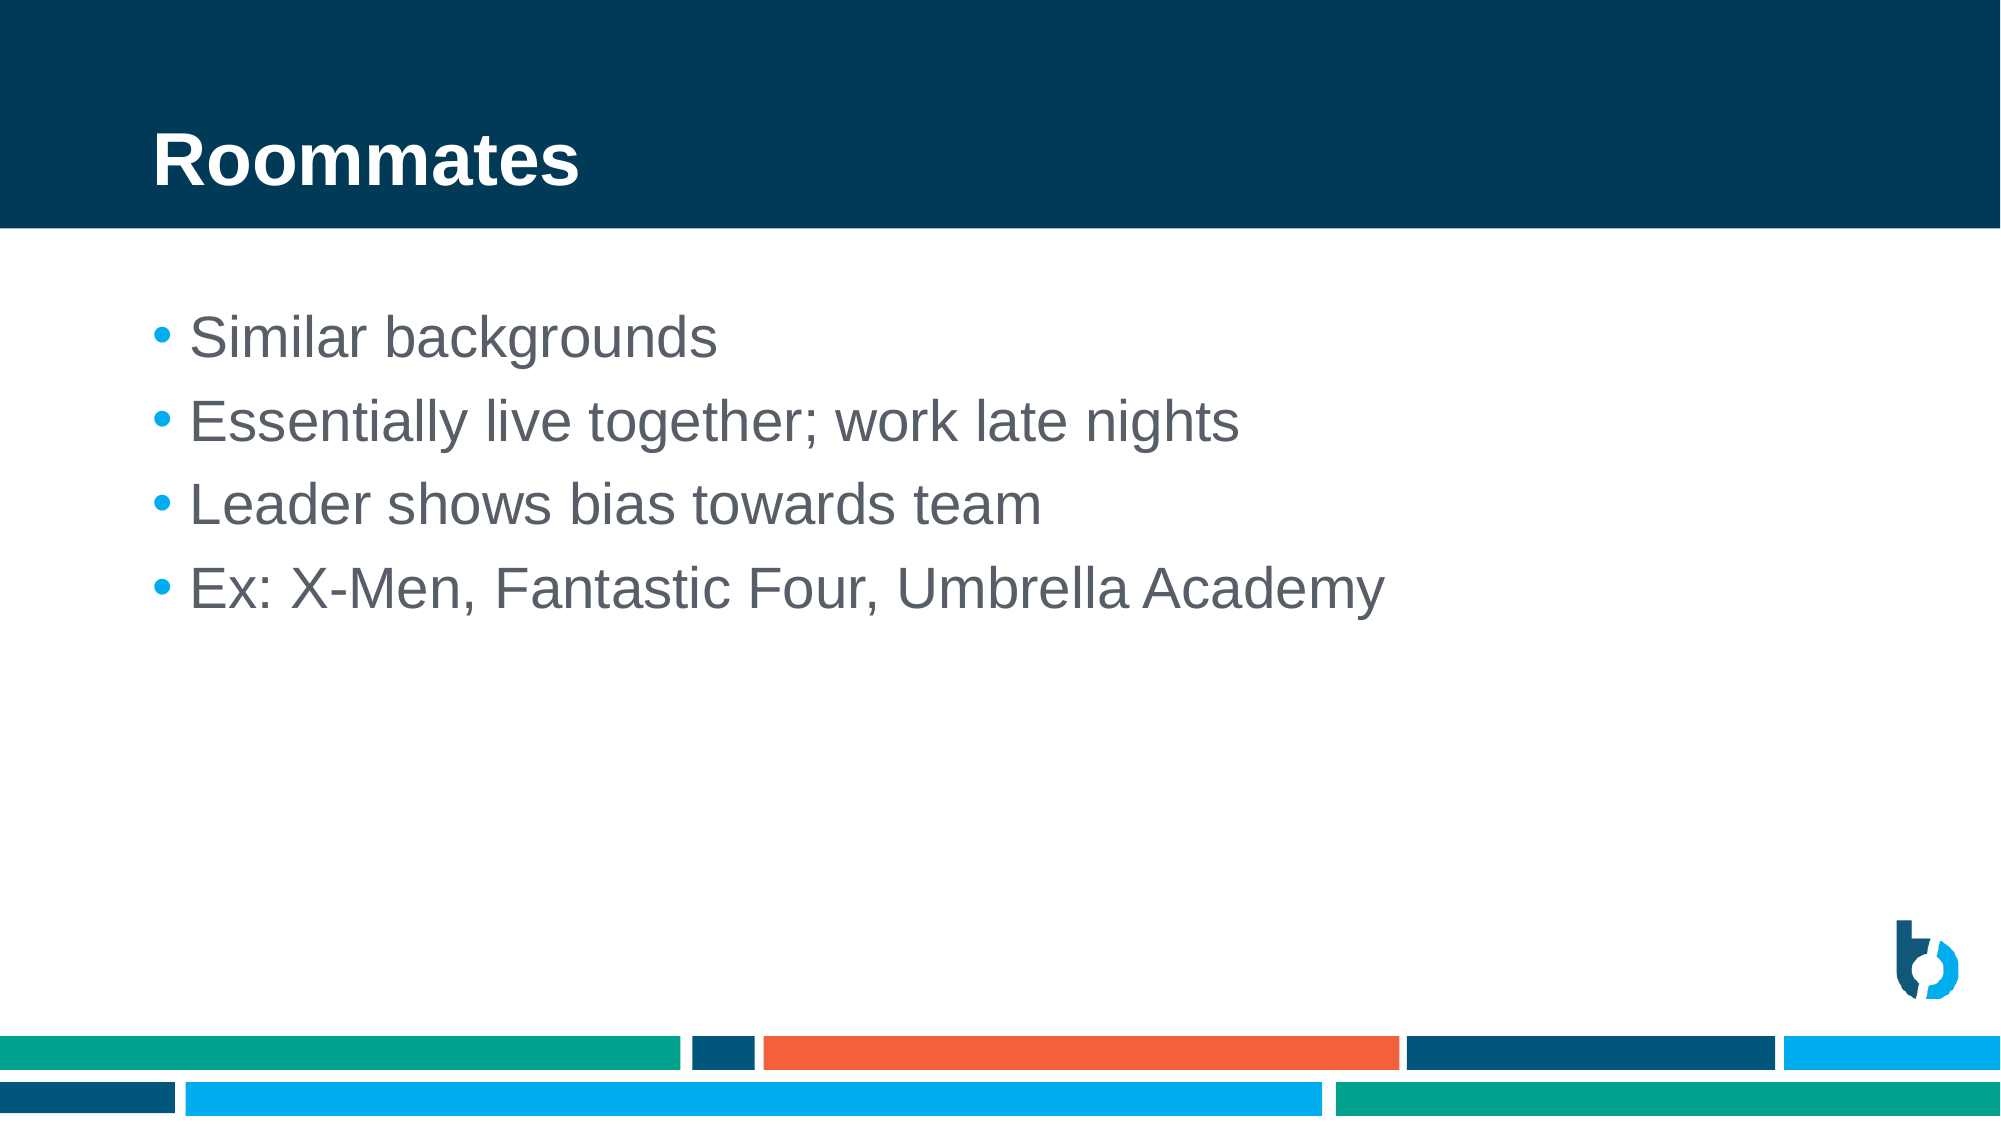

# Roommates
Similar backgrounds
Essentially live together; work late nights
Leader shows bias towards team
Ex: X-Men, Fantastic Four, Umbrella Academy